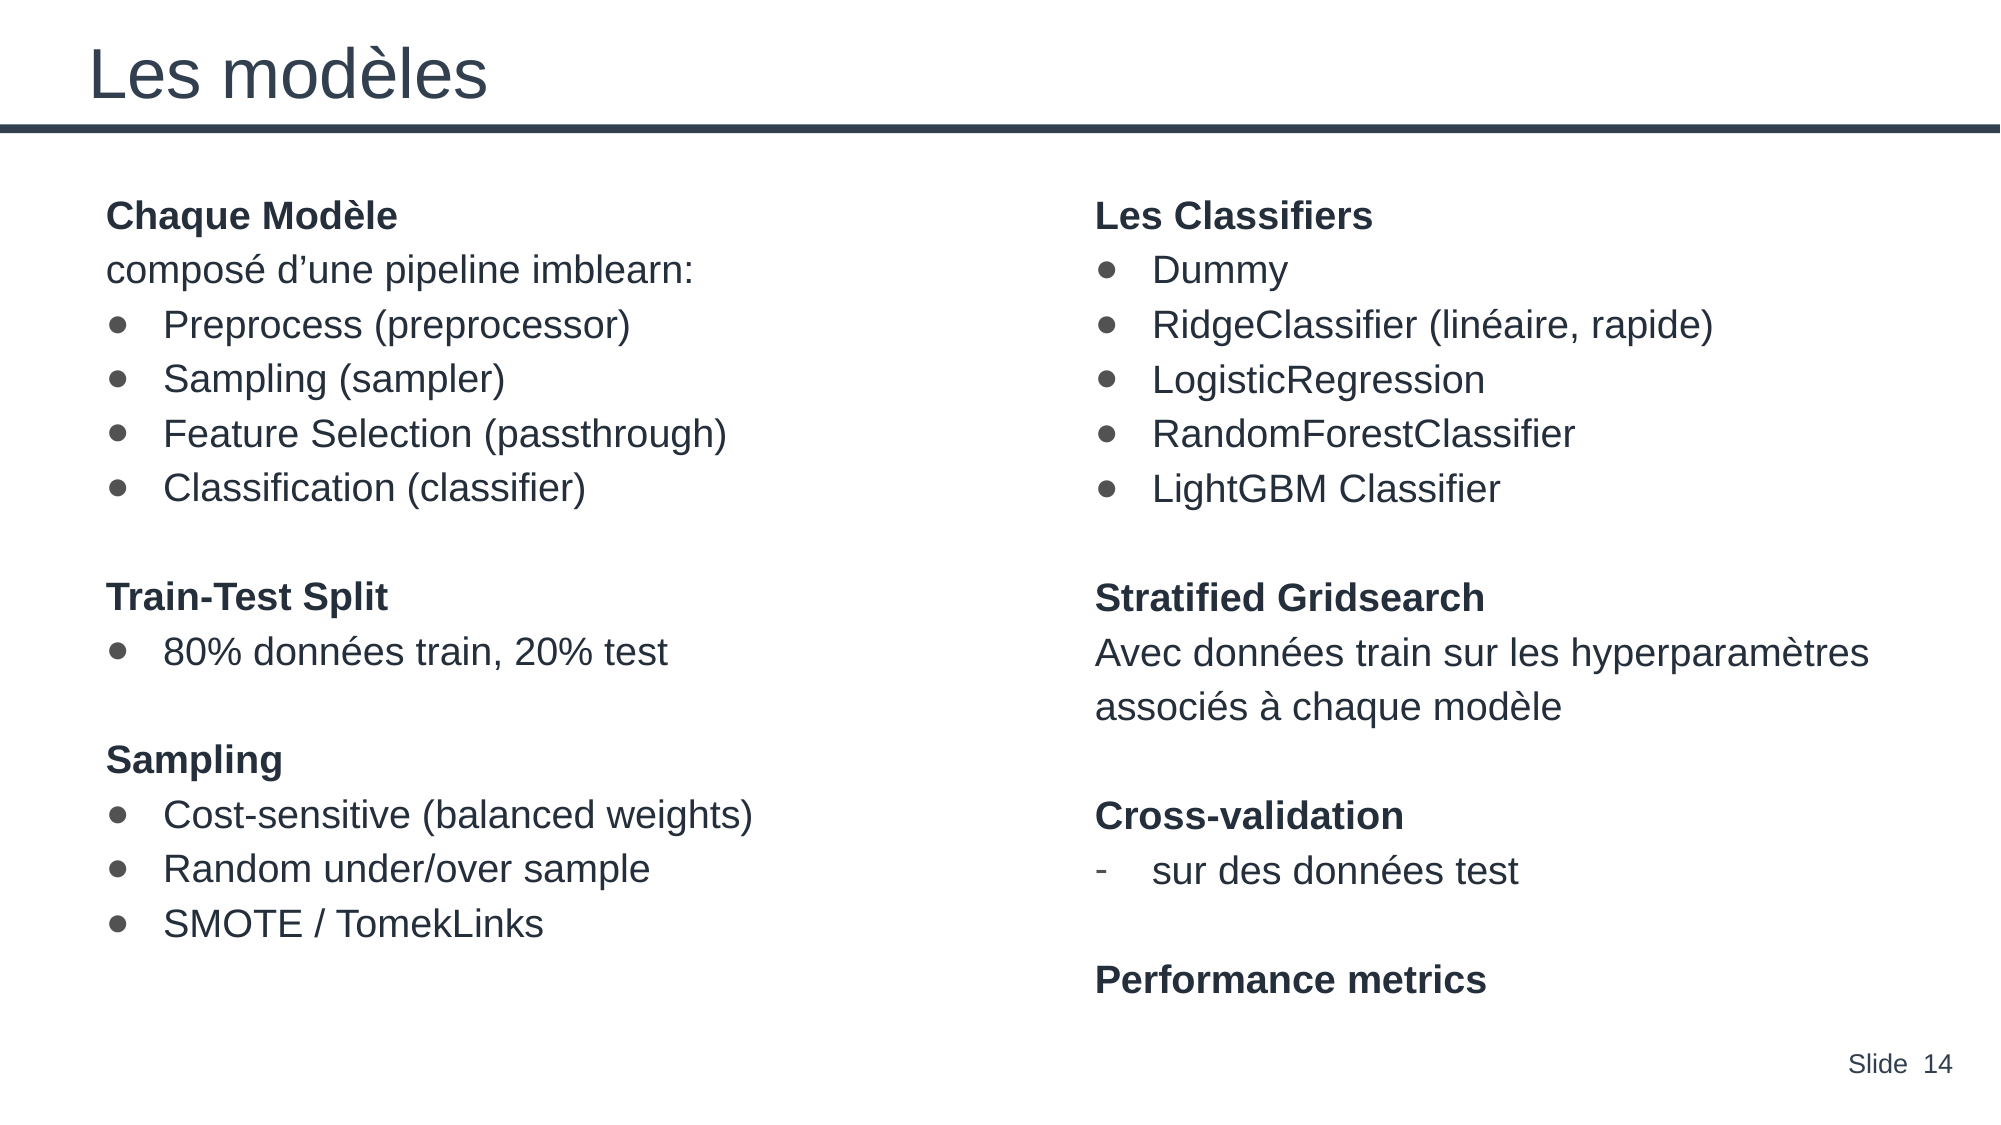

# Les modèles
Chaque Modèle
composé d’une pipeline imblearn:
Preprocess (preprocessor)
Sampling (sampler)
Feature Selection (passthrough)
Classification (classifier)

Train-Test Split
80% données train, 20% test

Sampling
Cost-sensitive (balanced weights)
Random under/over sample
SMOTE / TomekLinks
Les Classifiers
Dummy
RidgeClassifier (linéaire, rapide)
LogisticRegression
RandomForestClassifier
LightGBM Classifier

Stratified Gridsearch
Avec données train sur les hyperparamètres associés à chaque modèle

Cross-validation
sur des données test

Performance metrics

14